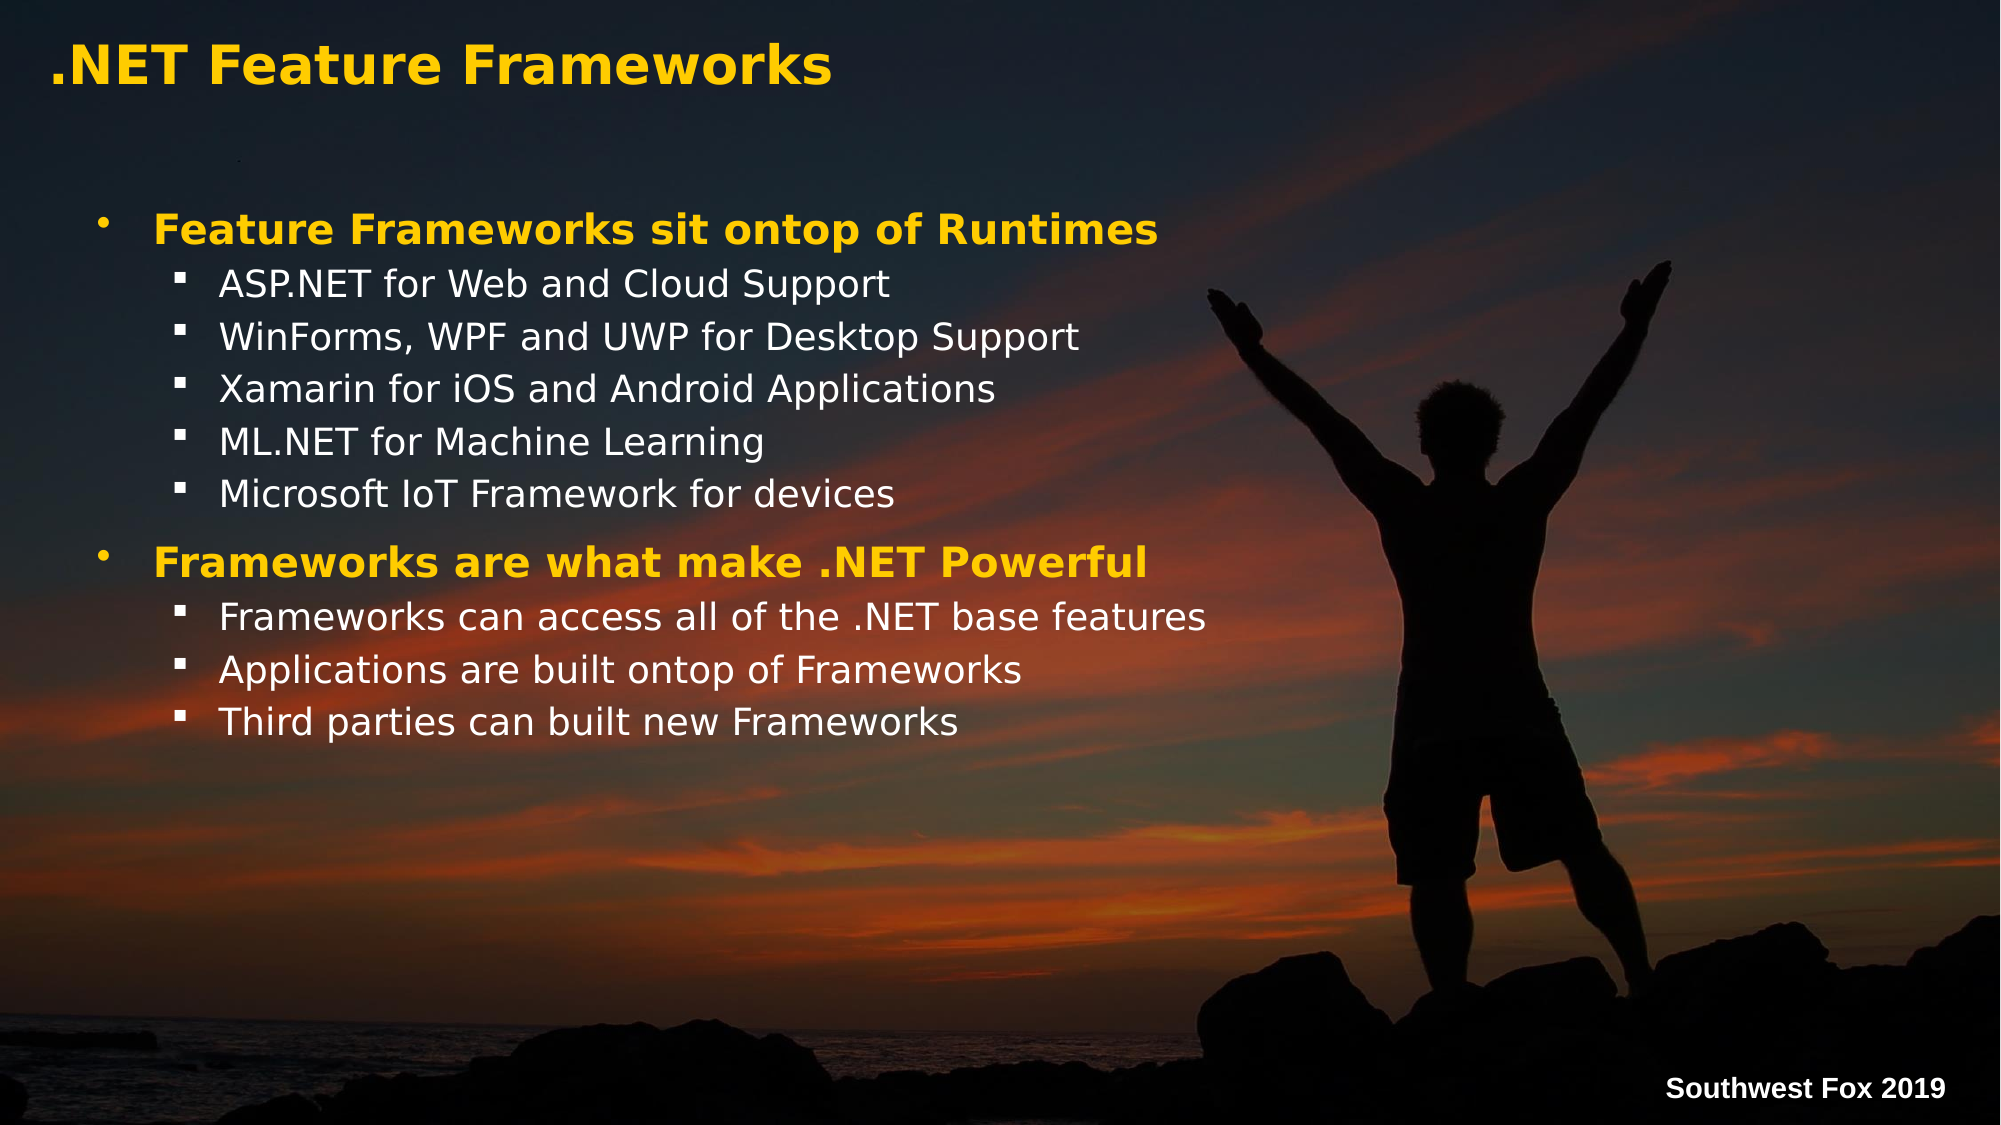

# .NET Feature Frameworks
Feature Frameworks sit ontop of Runtimes
ASP.NET for Web and Cloud Support
WinForms, WPF and UWP for Desktop Support
Xamarin for iOS and Android Applications
ML.NET for Machine Learning
Microsoft IoT Framework for devices
Frameworks are what make .NET Powerful
Frameworks can access all of the .NET base features
Applications are built ontop of Frameworks
Third parties can built new Frameworks